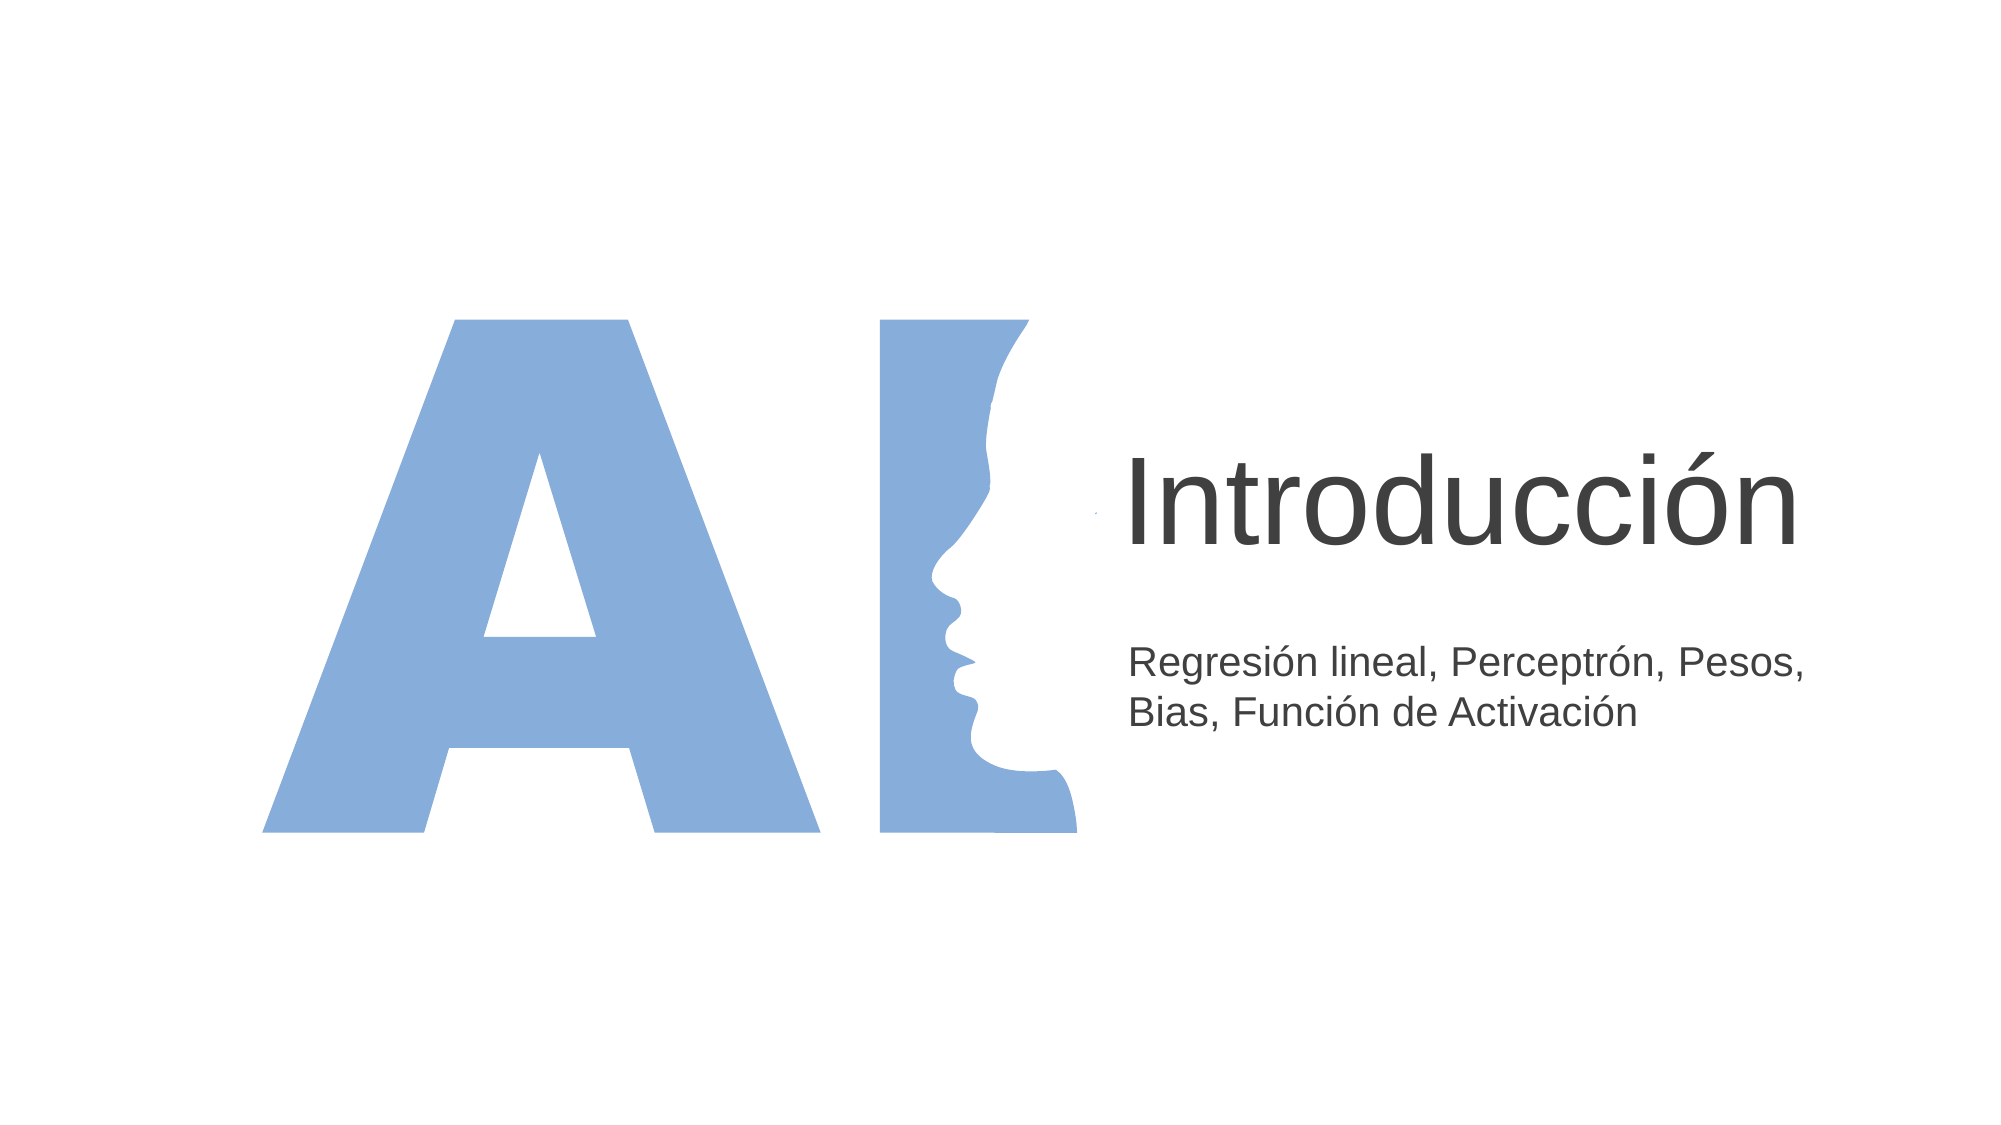

Introducción
Regresión lineal, Perceptrón, Pesos, Bias, Función de Activación